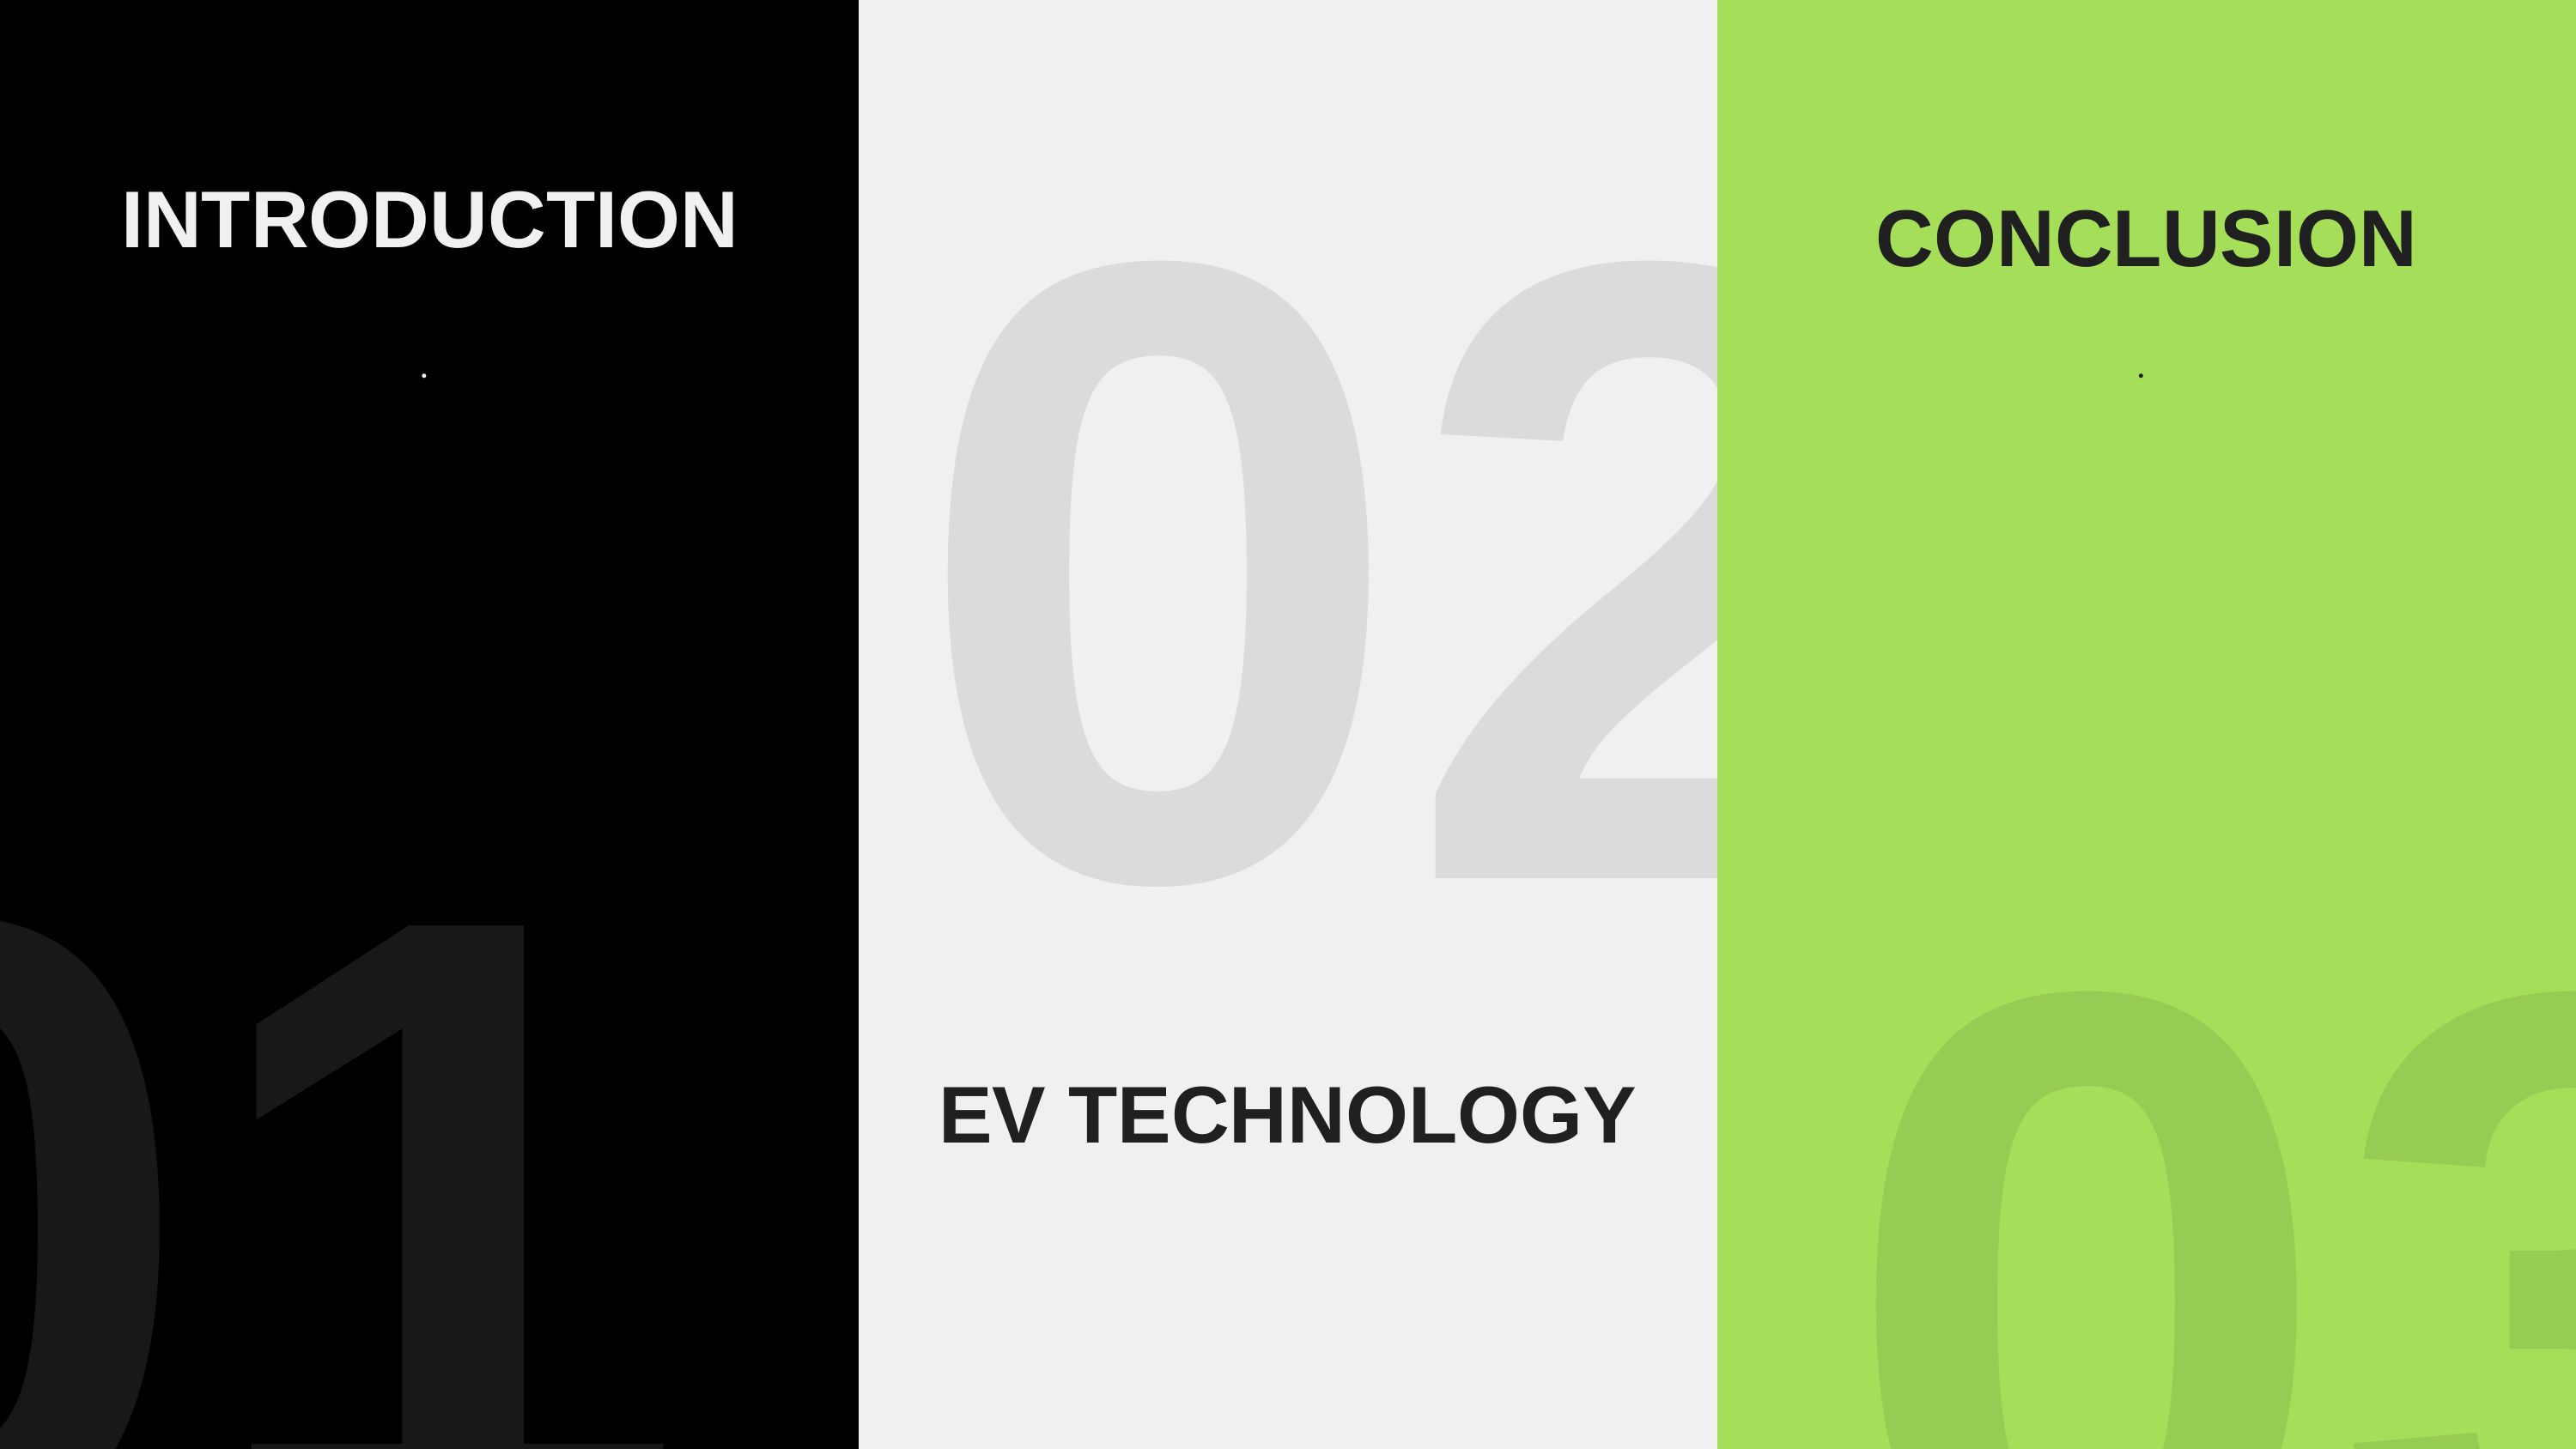

02

INTRODUCTION
CONCLUSION
.
.
01
03
EV TECHNOLOGY